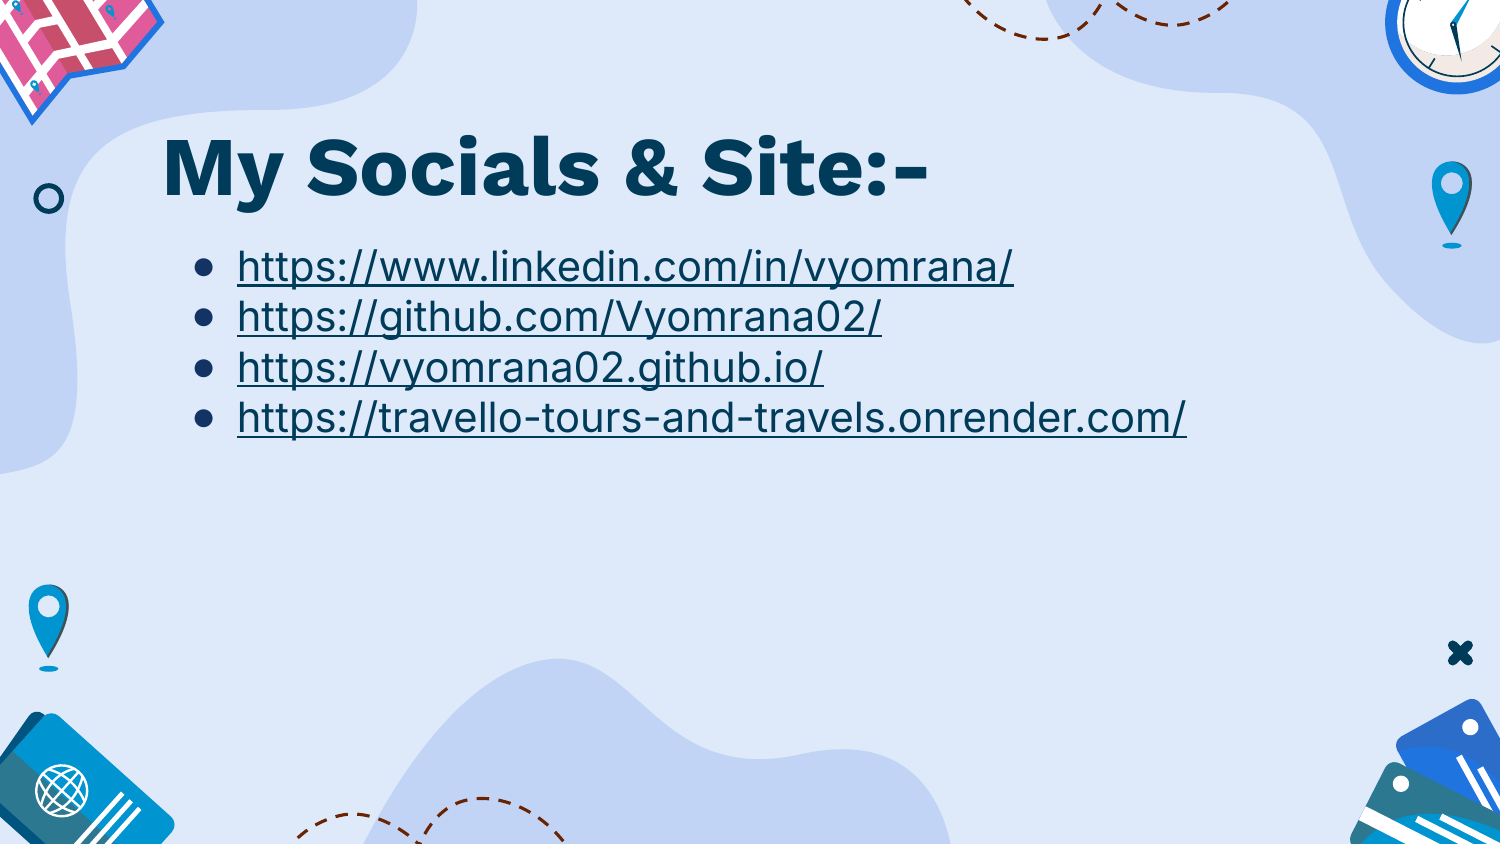

My Socials & Site:-

https://www.linkedin.com/in/vyomrana/
https://github.com/Vyomrana02/
https://vyomrana02.github.io/
https://travello-tours-and-travels.onrender.com/